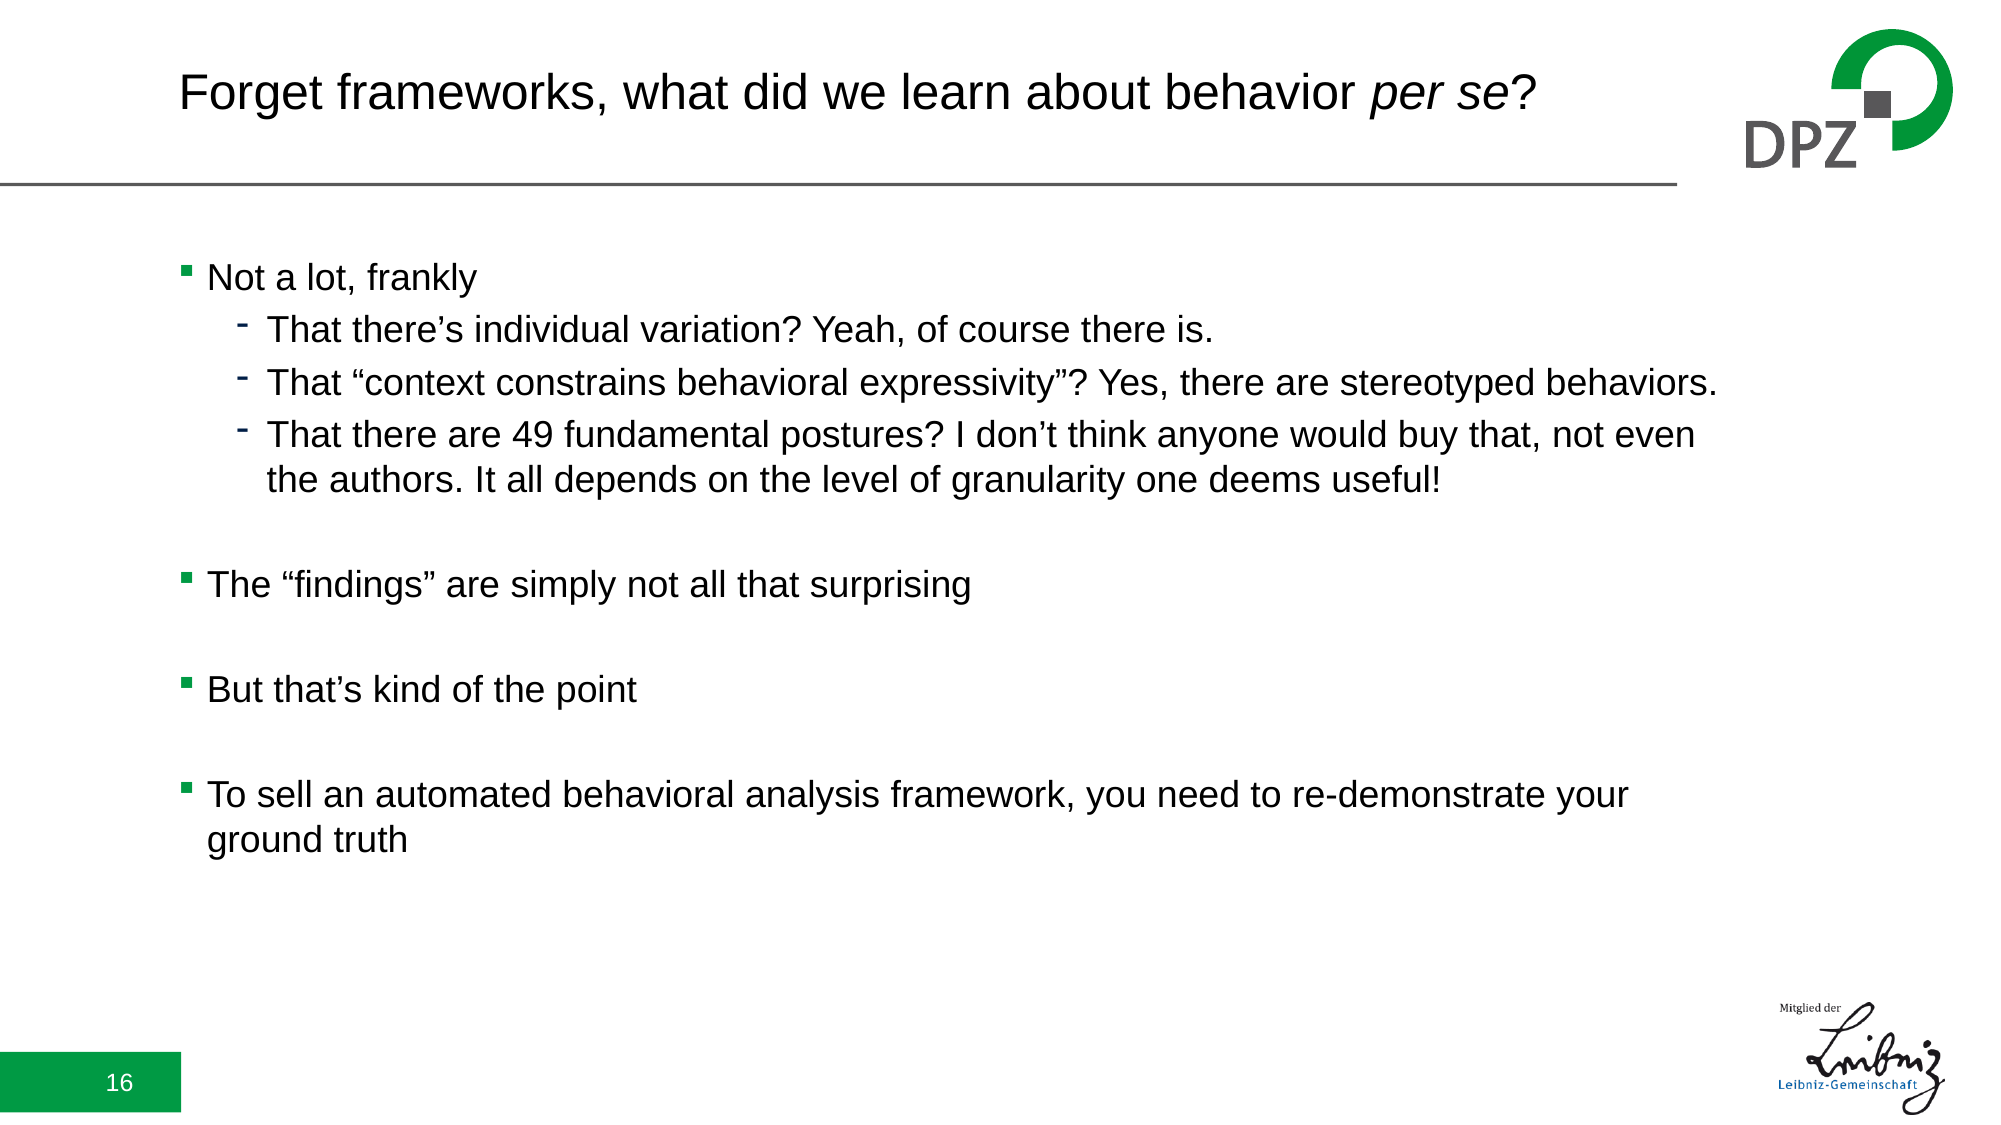

# Forget frameworks, what did we learn about behavior per se?
Not a lot, frankly
That there’s individual variation? Yeah, of course there is.
That “context constrains behavioral expressivity”? Yes, there are stereotyped behaviors.
That there are 49 fundamental postures? I don’t think anyone would buy that, not even the authors. It all depends on the level of granularity one deems useful!

The “findings” are simply not all that surprising

But that’s kind of the point

To sell an automated behavioral analysis framework, you need to re-demonstrate your ground truth

16